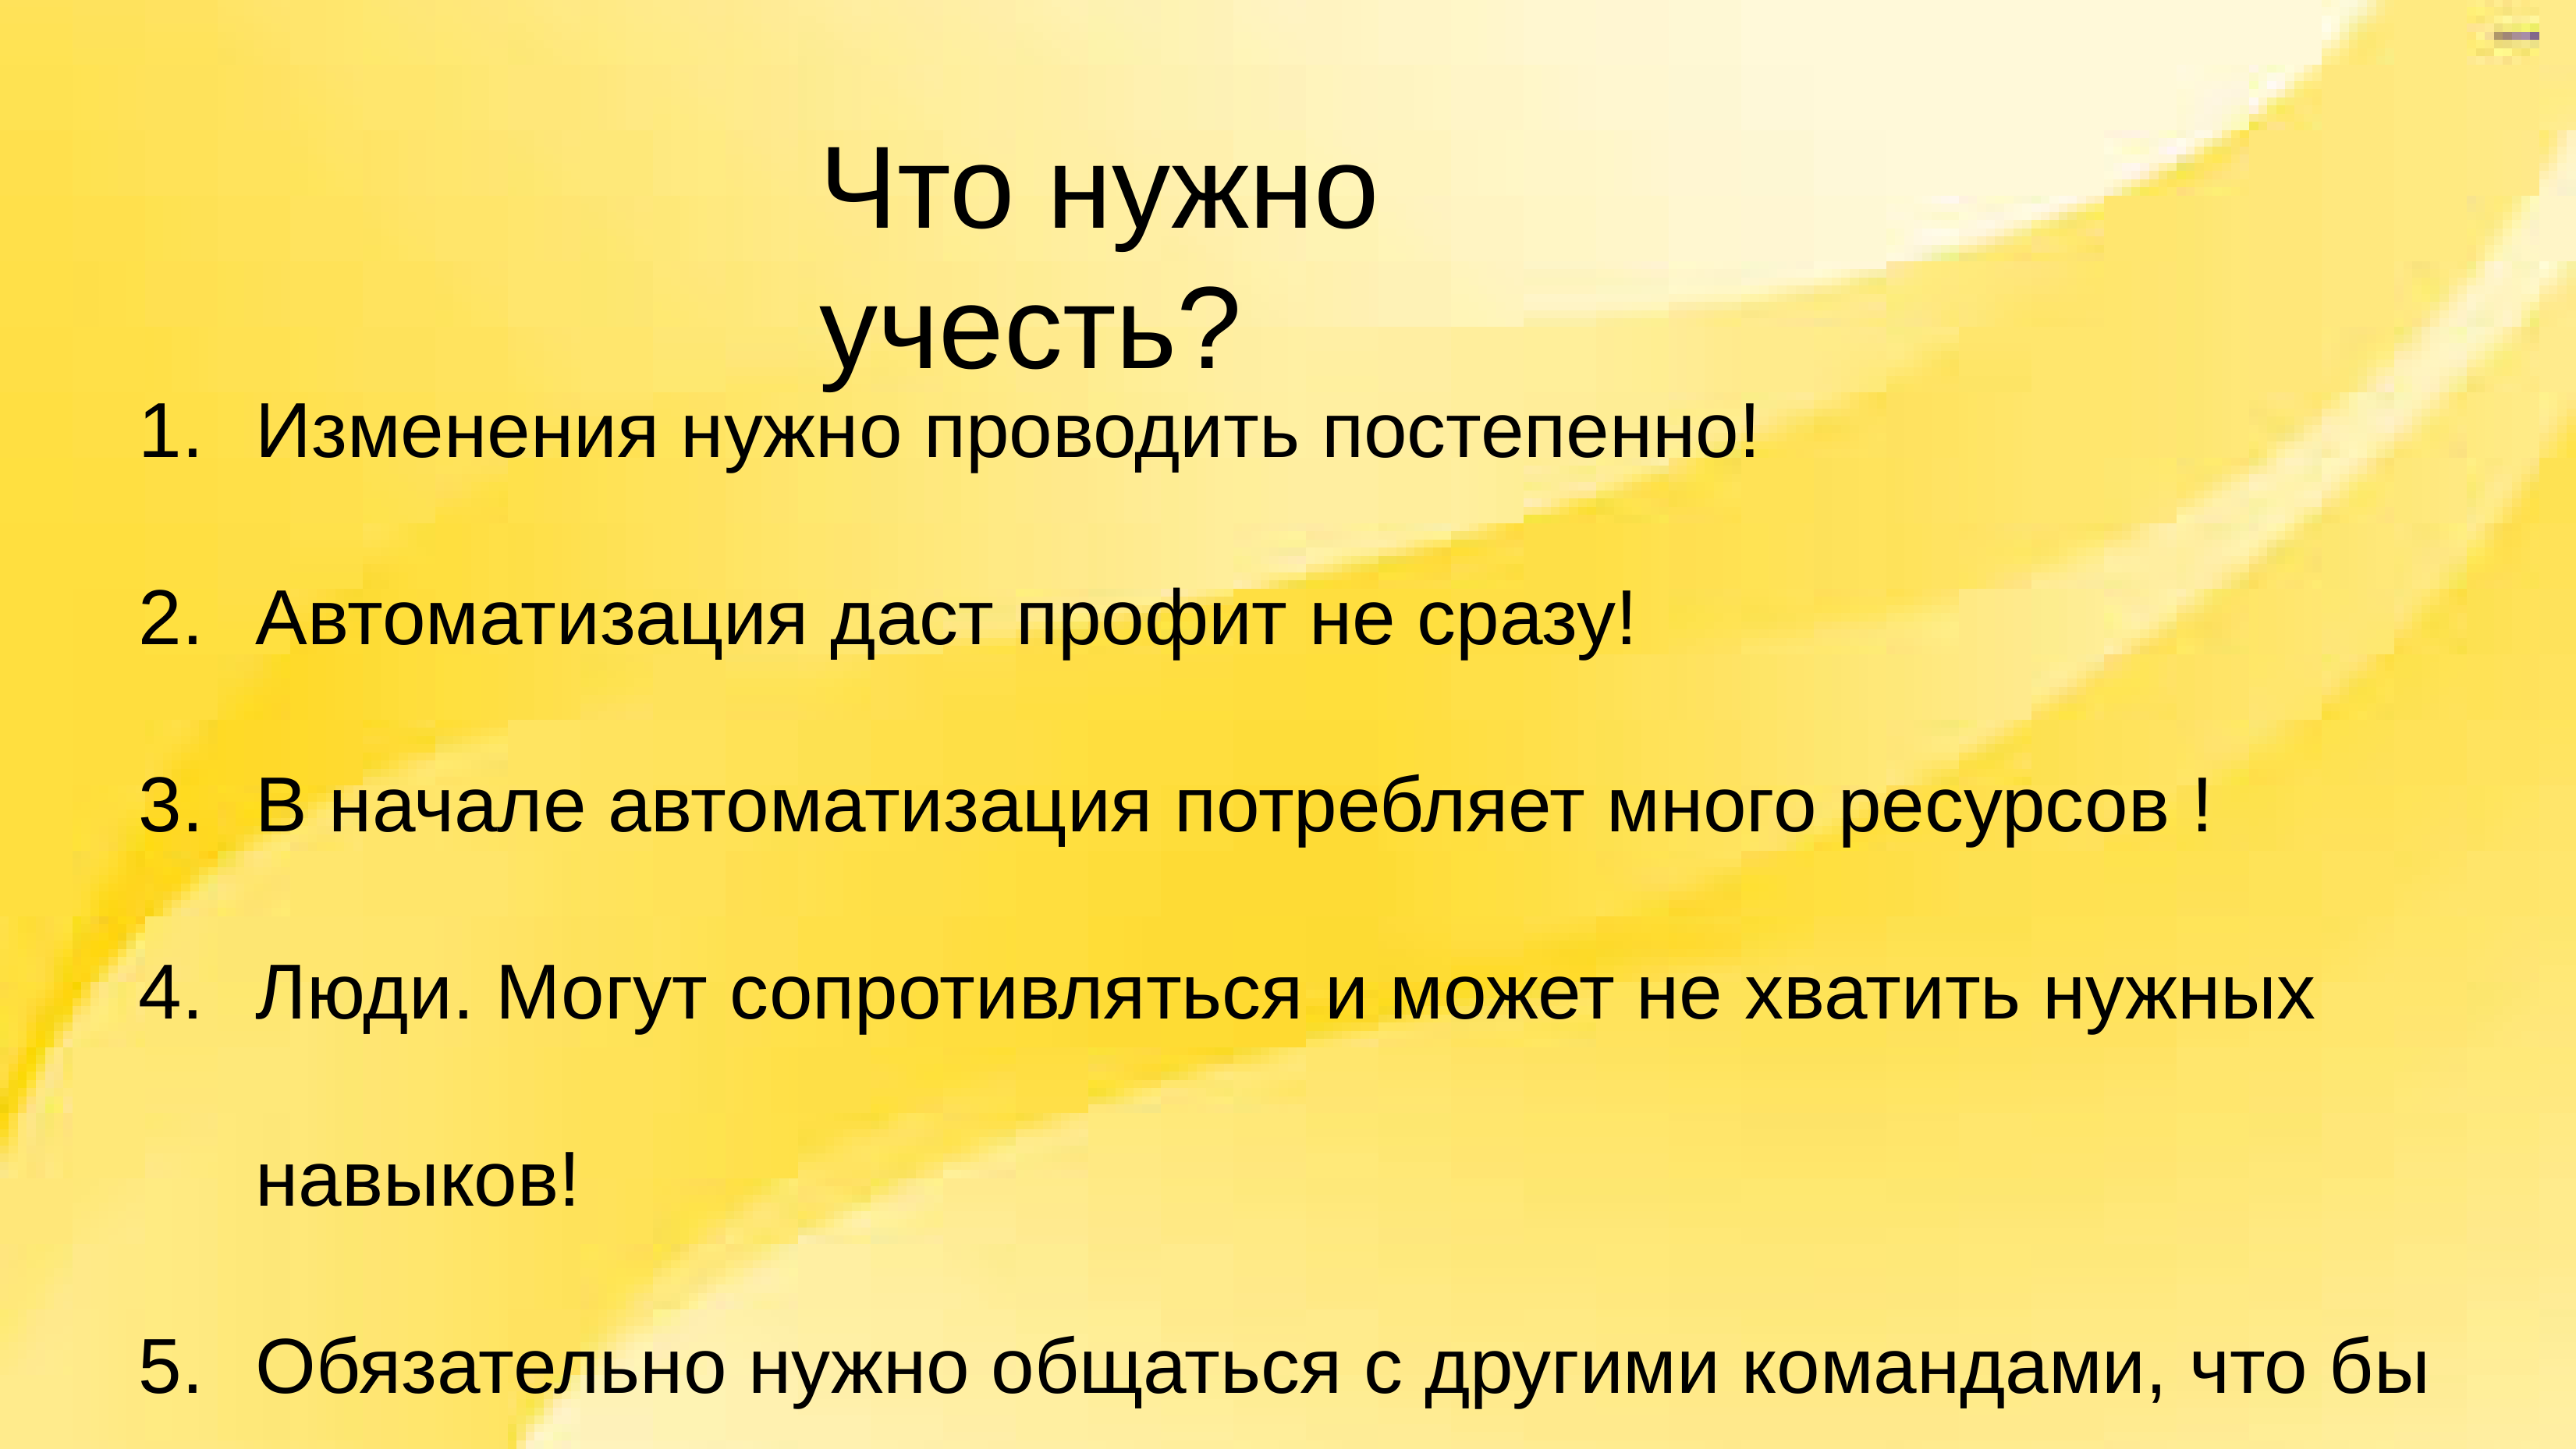

Что нужно учесть?
Изменения нужно проводить постепенно!
Автоматизация даст профит не сразу!
В начале автоматизация потребляет много ресурсов !
Люди. Могут сопротивляться и может не хватить нужных навыков!
Обязательно нужно общаться с другими командами, что бы не изобретать велосипеды и экономить ресурсы !